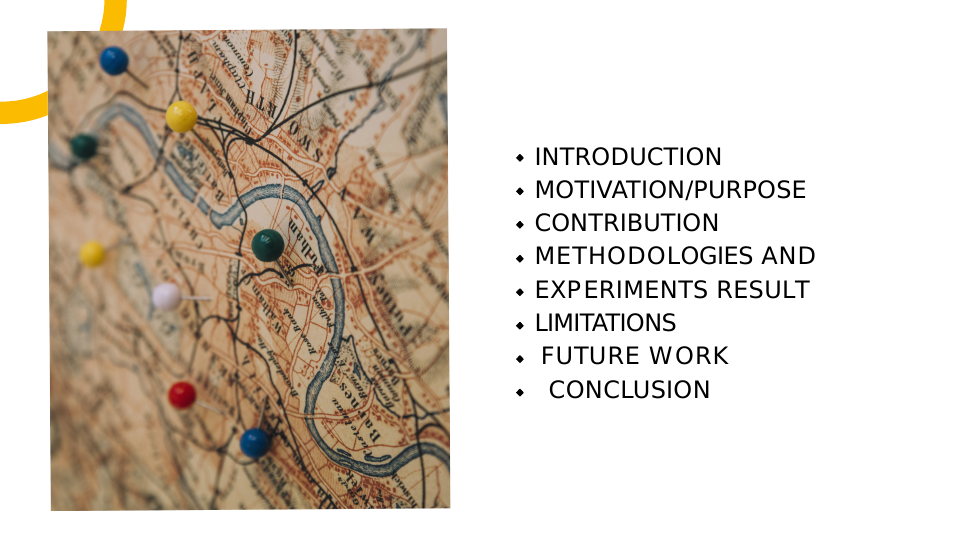

INTRODUCTION  MOTIVATION/PURPOSE  CONTRIBUTION  METHODOLOGIES AND  EXPERIMENTS RESULT  LIMITATIONS
FUTURE WORK  CONCLUSION